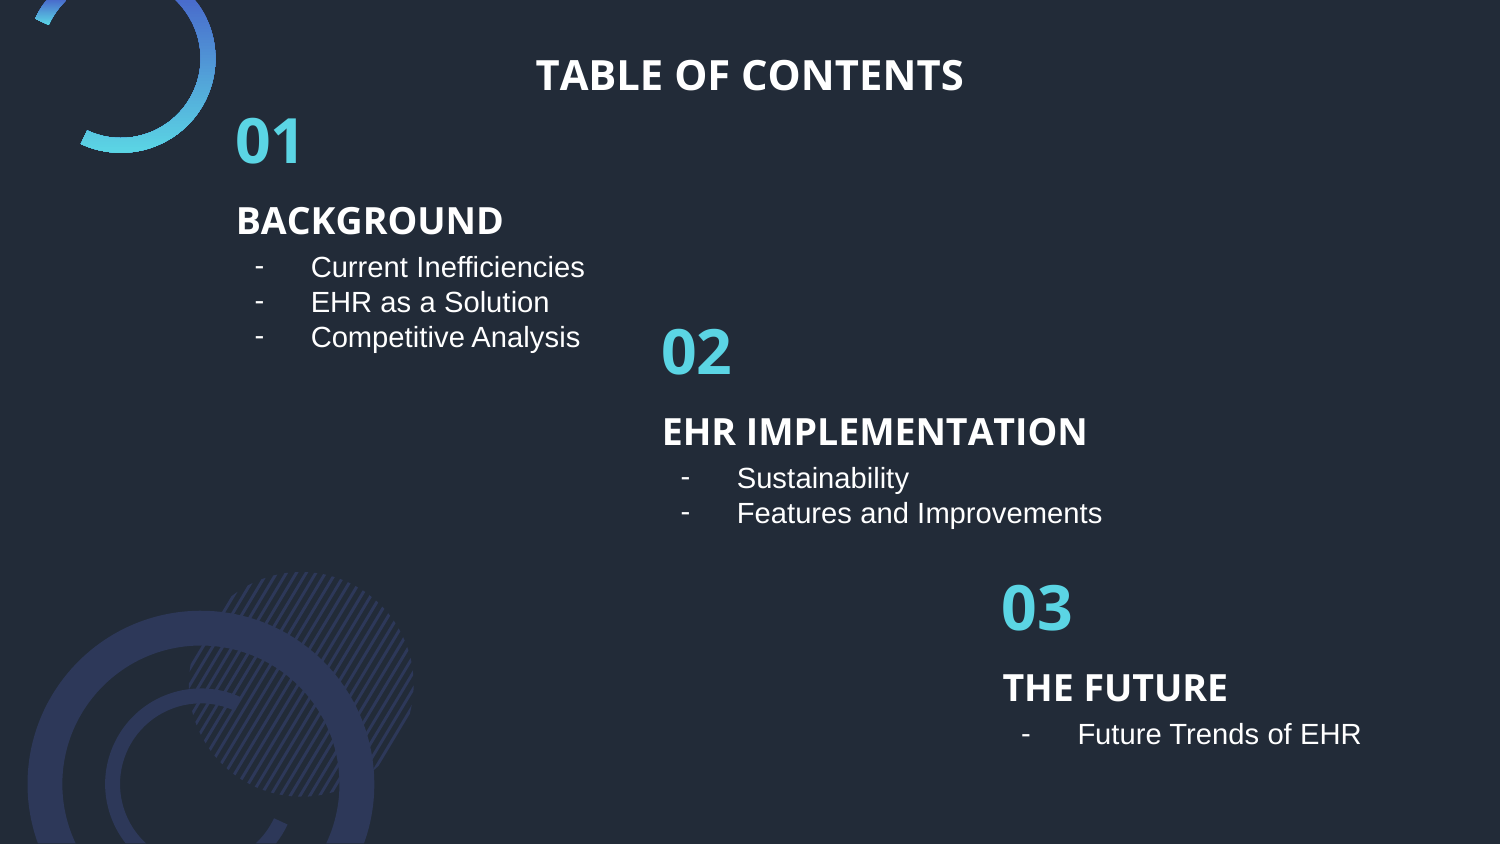

# TABLE OF CONTENTS
01
BACKGROUND
Current Inefficiencies
EHR as a Solution
Competitive Analysis
02
EHR IMPLEMENTATION
Sustainability
Features and Improvements
03
THE FUTURE
Future Trends of EHR